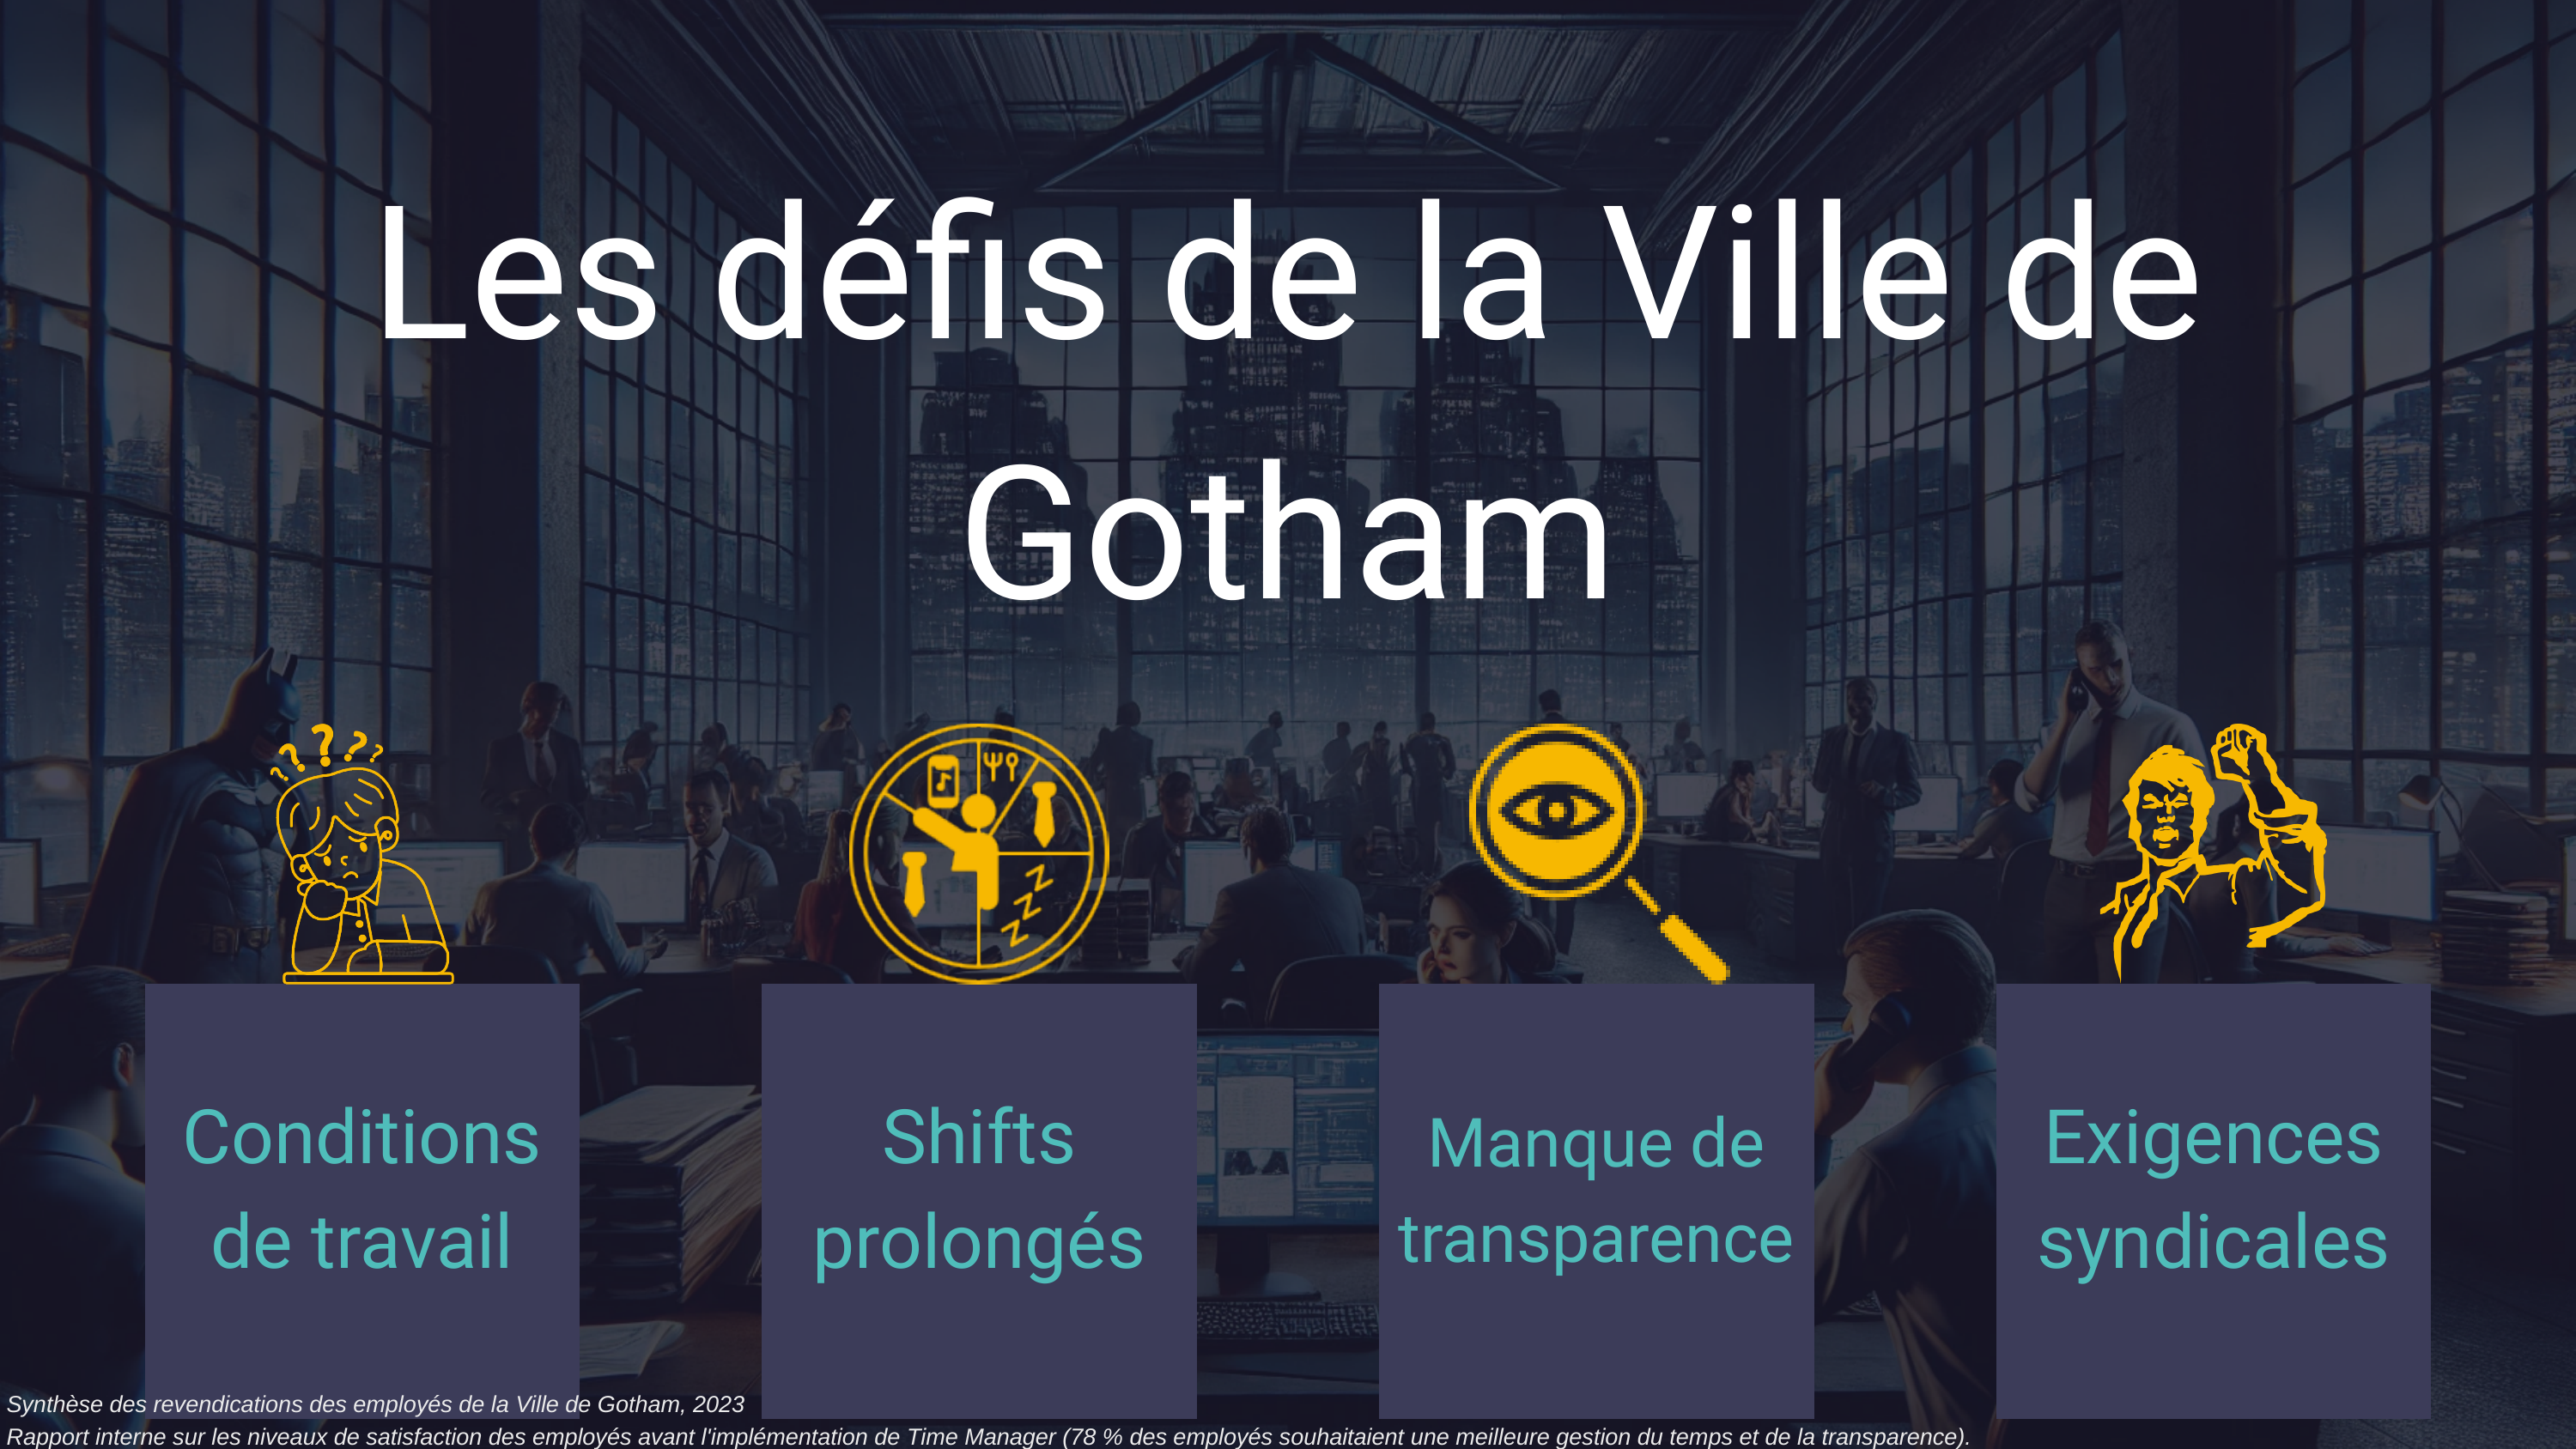

Les défis de la Ville de Gotham

Conditions de travail

Shifts prolongés

Manque de transparence

Exigences syndicales
 Synthèse des revendications des employés de la Ville de Gotham, 2023
 Rapport interne sur les niveaux de satisfaction des employés avant l'implémentation de Time Manager (78 % des employés souhaitaient une meilleure gestion du temps et de la transparence).